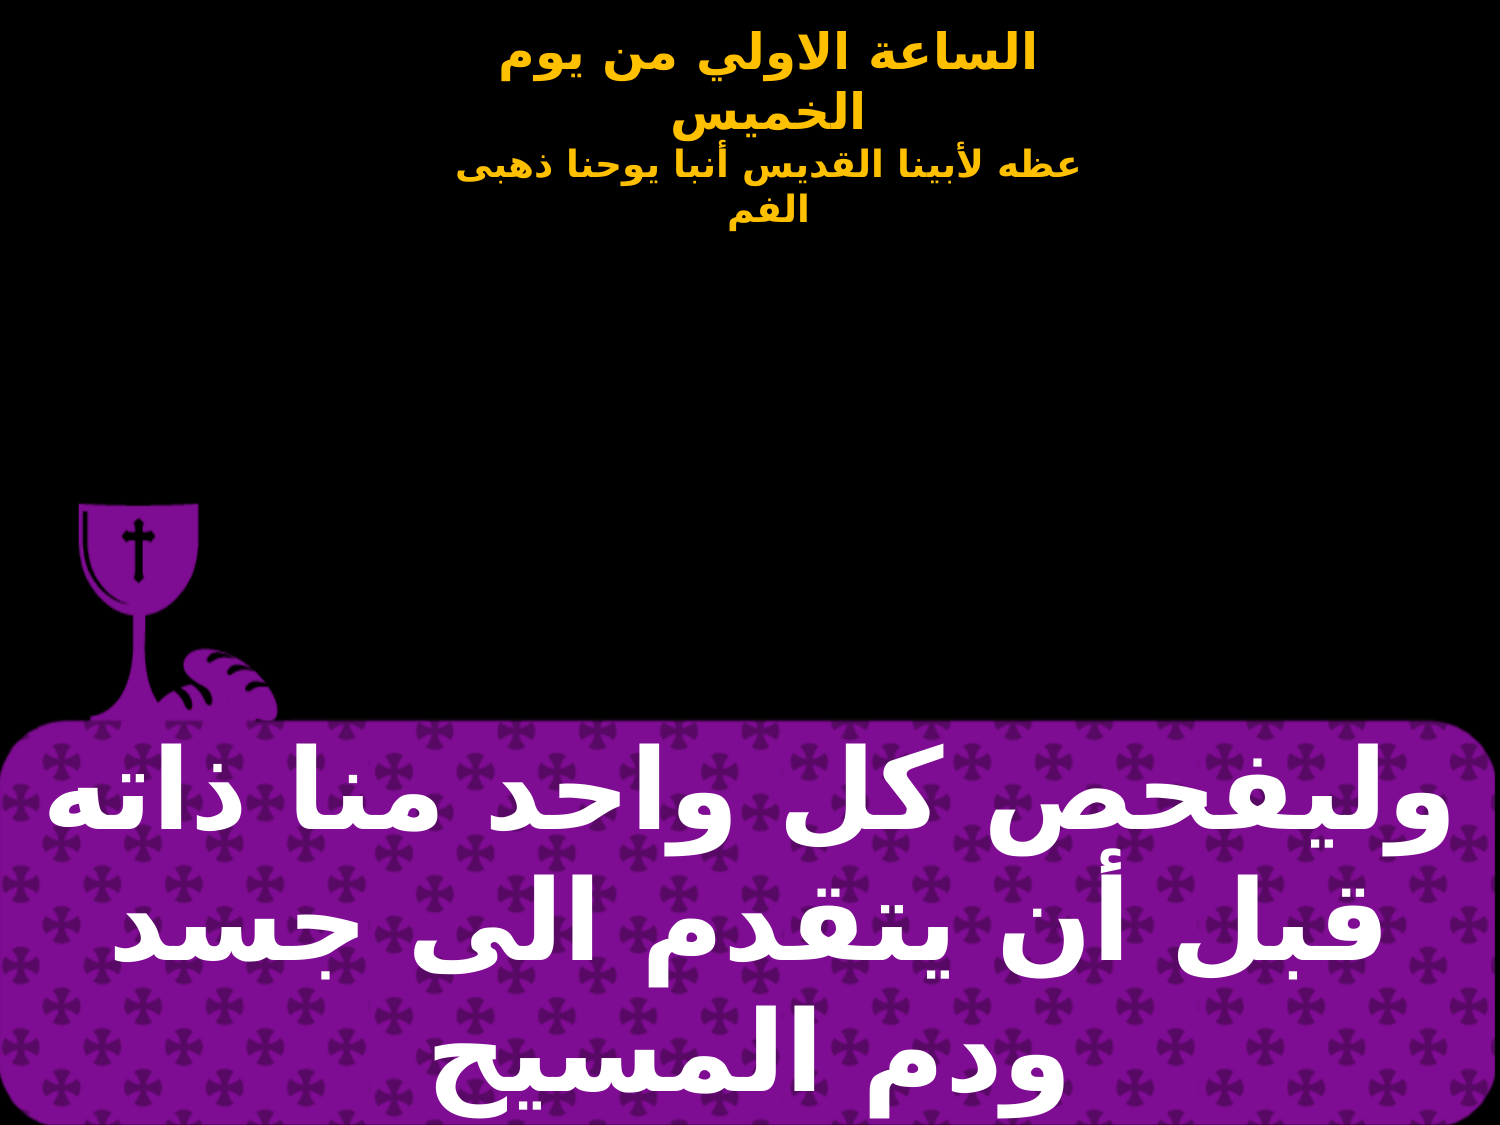

| وليفحص كل واحد منا ذاته قبل أن يتقدم الى جسد ودم المسيح |
| --- |